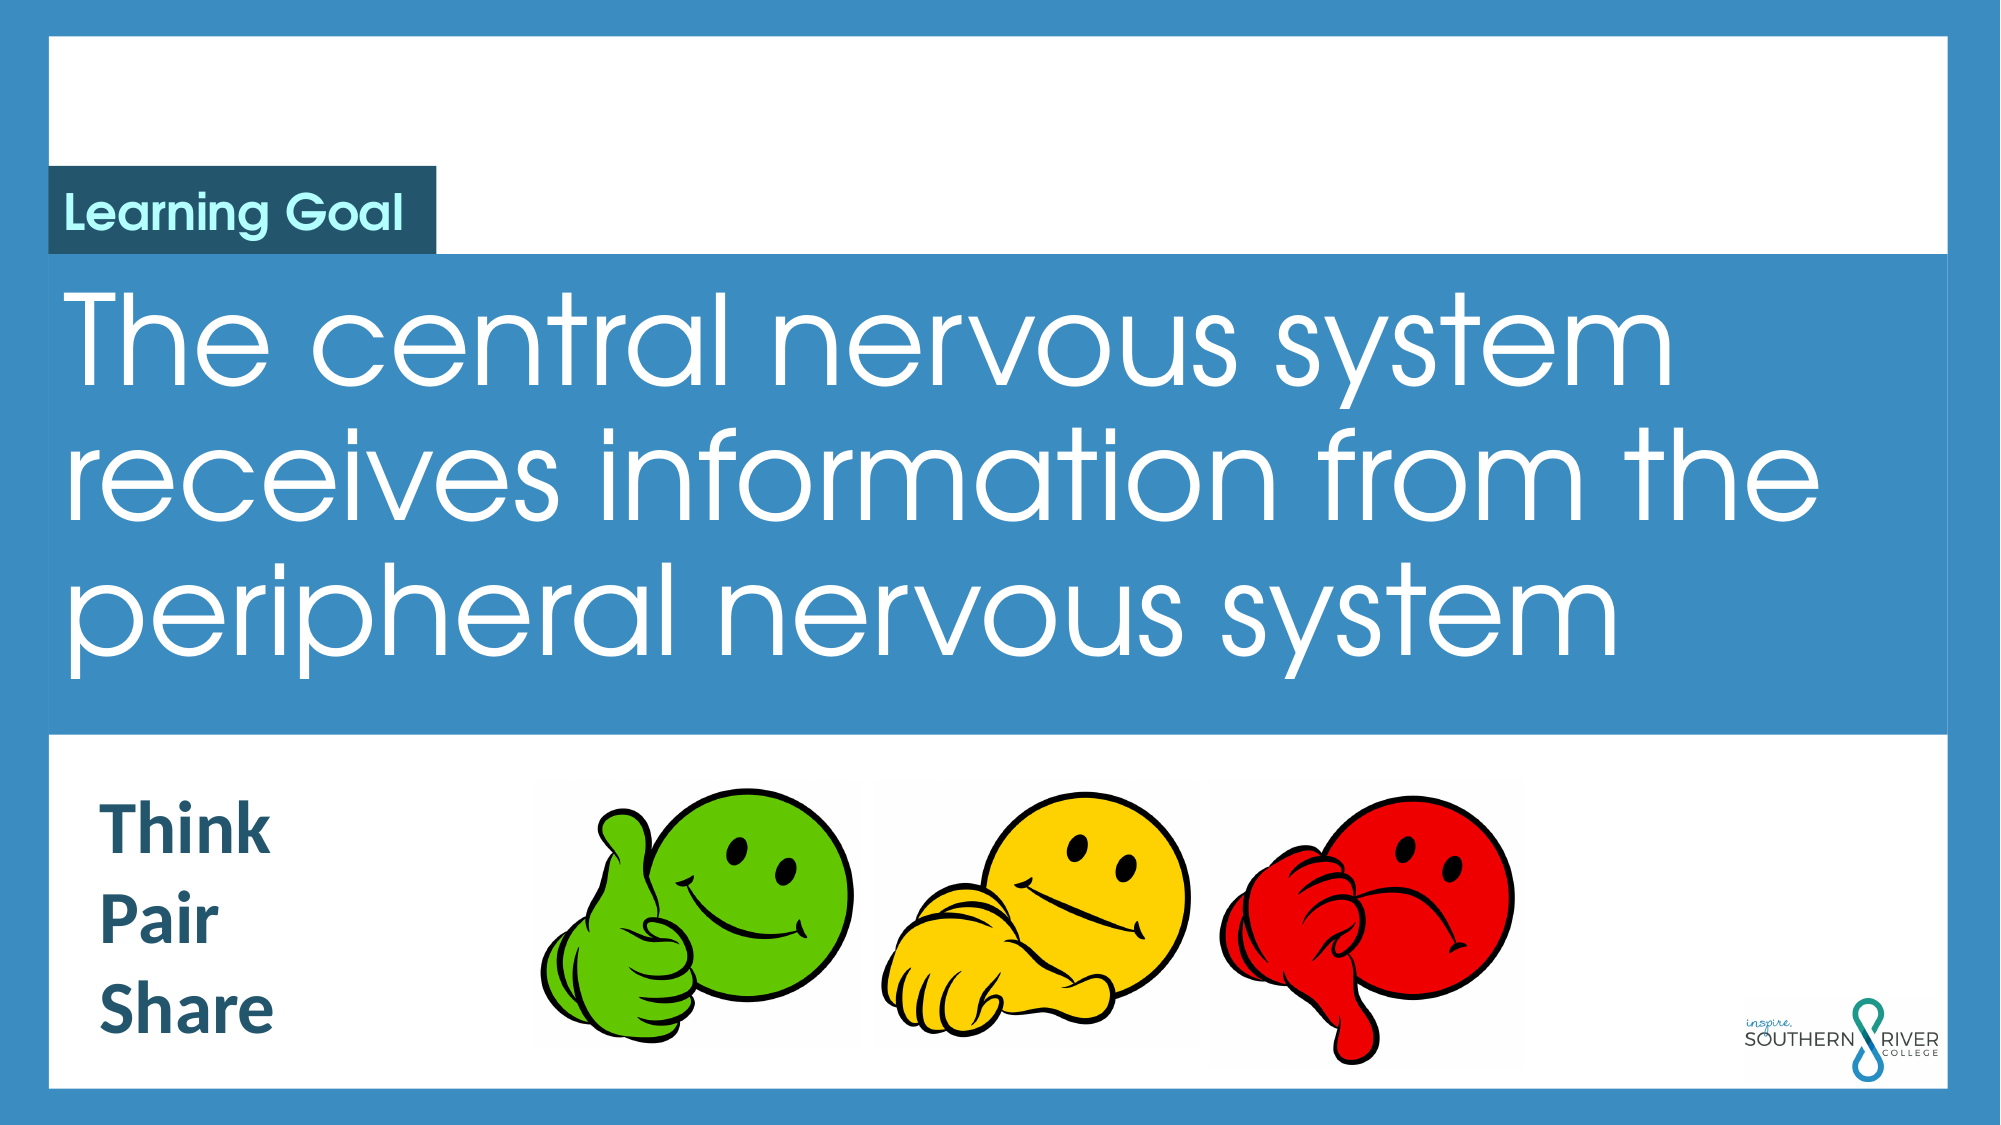

The central nervous system receives information from the peripheral nervous system